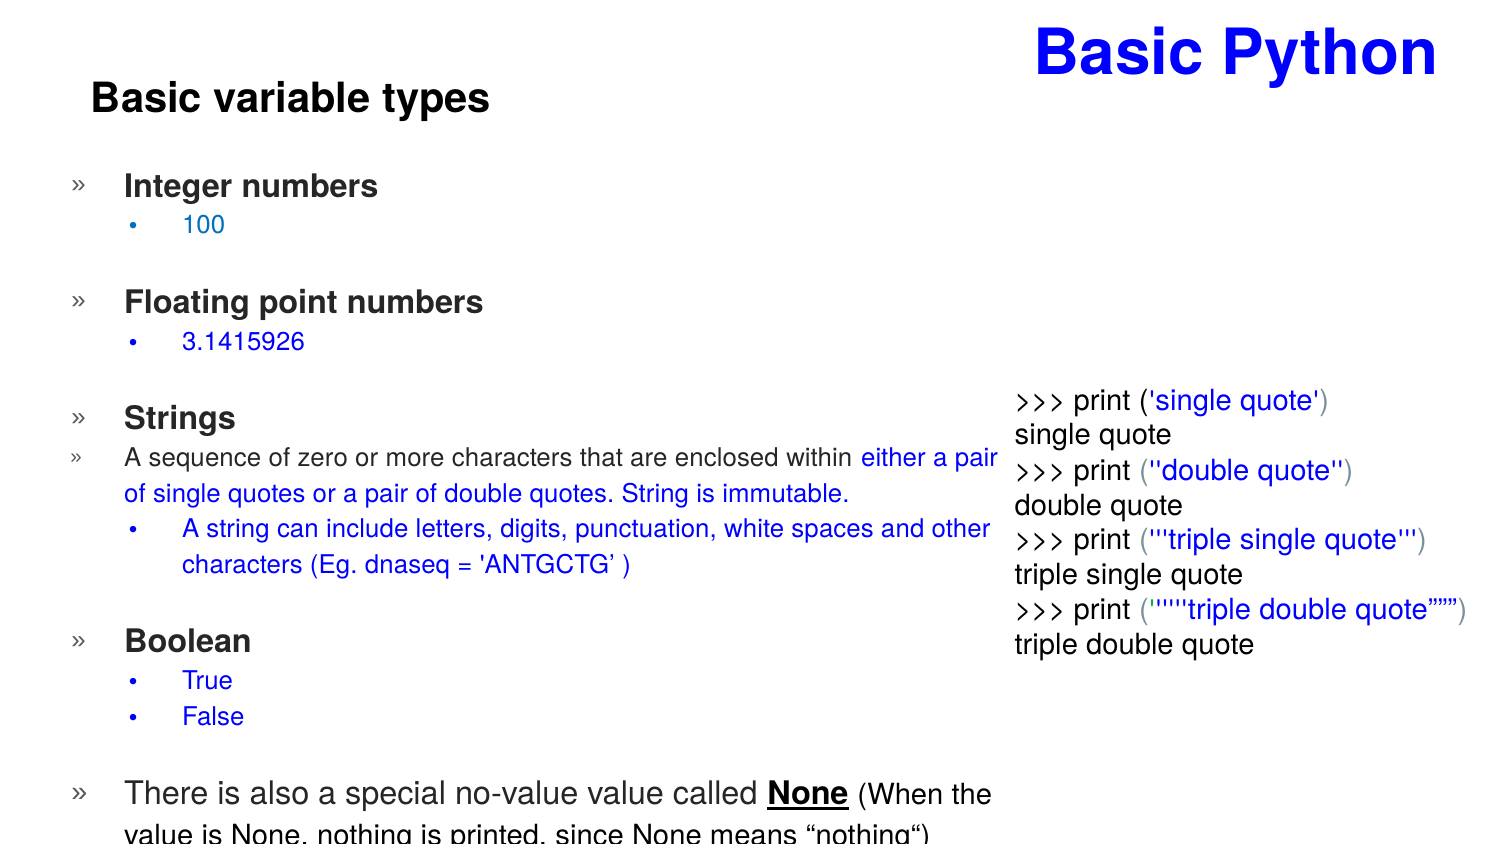

Basic Python

Basic variable types
Integer numbers
100

Floating point numbers
3.1415926

Strings
A sequence of zero or more characters that are enclosed within either a pair of single quotes or a pair of double quotes. String is immutable.
A string can include letters, digits, punctuation, white spaces and other characters (Eg. dnaseq = 'ANTGCTG’ )

Boolean
True
False

There is also a special no-value value called None (When the value is None, nothing is printed, since None means “nothing“)

>>> print ('single quote')
single quote
>>> print (''double quote'')
double quote
>>> print ('''triple single quote''')
triple single quote
>>> print (''''''triple double quote”””)
triple double quote